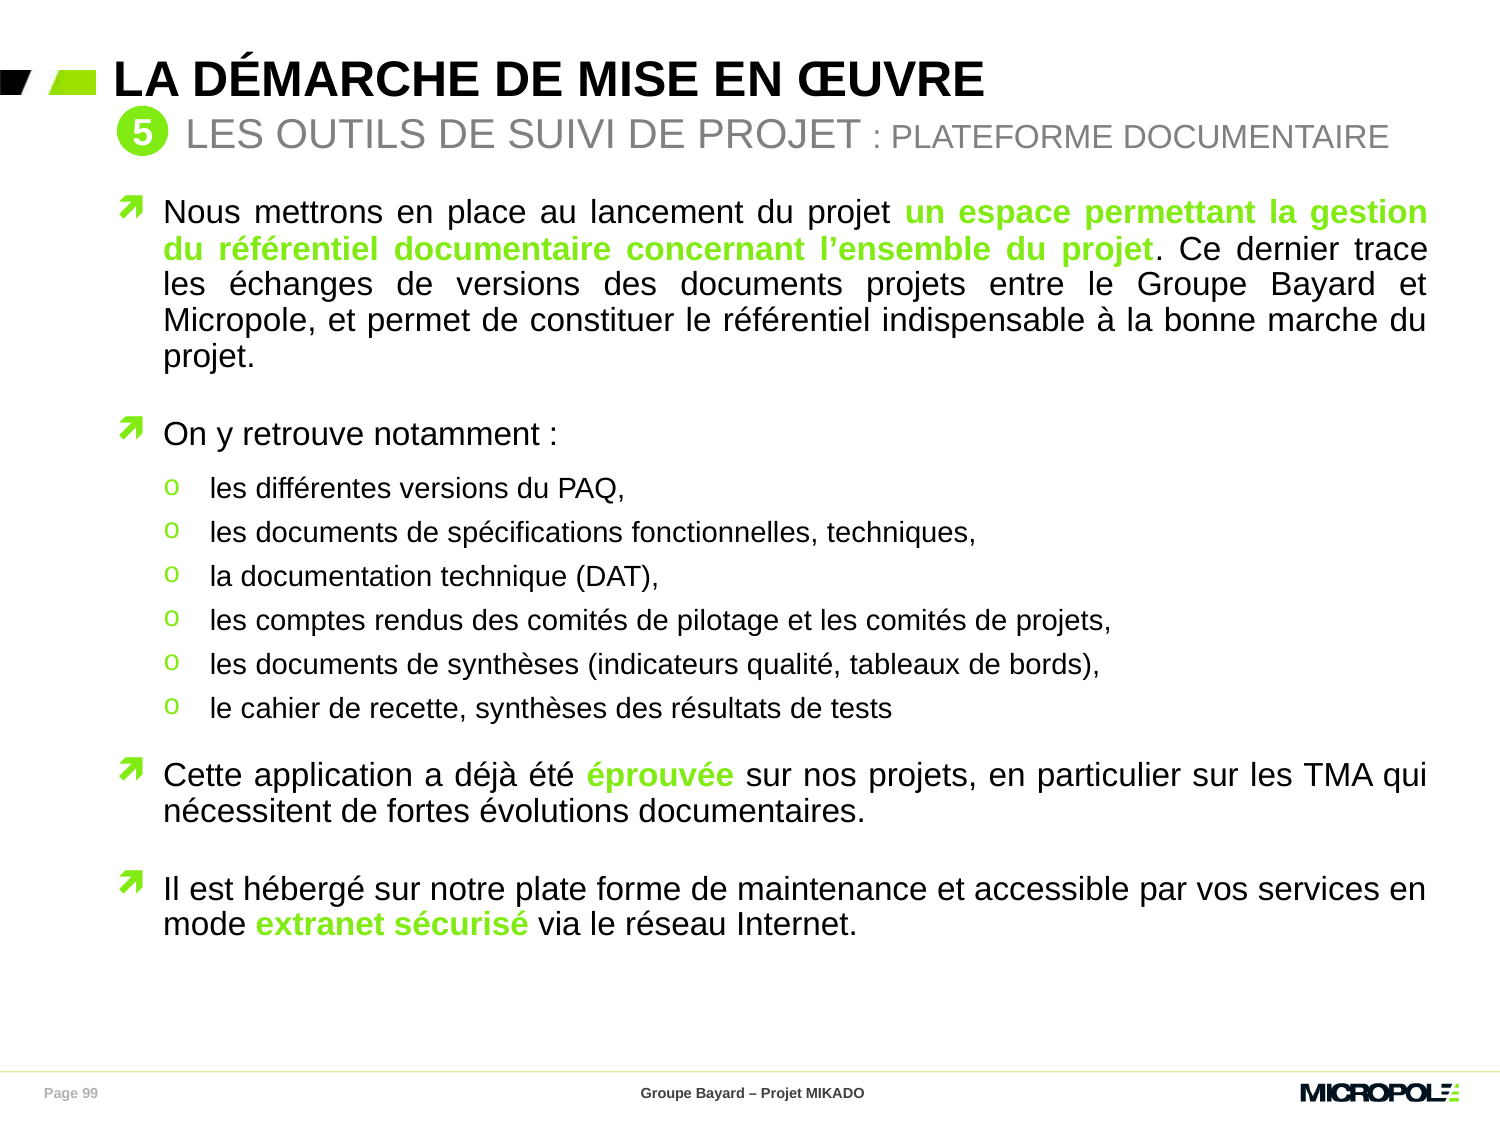

# La démarche de mise en œuvre
5
      Les outils de suivi de projet : Plateforme documentaire
Nous mettrons en place au lancement du projet un espace permettant la gestion du référentiel documentaire concernant l’ensemble du projet. Ce dernier trace les échanges de versions des documents projets entre le Groupe Bayard et Micropole, et permet de constituer le référentiel indispensable à la bonne marche du projet.
On y retrouve notamment :
les différentes versions du PAQ,
les documents de spécifications fonctionnelles, techniques,
la documentation technique (DAT),
les comptes rendus des comités de pilotage et les comités de projets,
les documents de synthèses (indicateurs qualité, tableaux de bords),
le cahier de recette, synthèses des résultats de tests
Cette application a déjà été éprouvée sur nos projets, en particulier sur les TMA qui nécessitent de fortes évolutions documentaires.
Il est hébergé sur notre plate forme de maintenance et accessible par vos services en mode extranet sécurisé via le réseau Internet.

Page 99
Groupe Bayard – Projet MIKADO